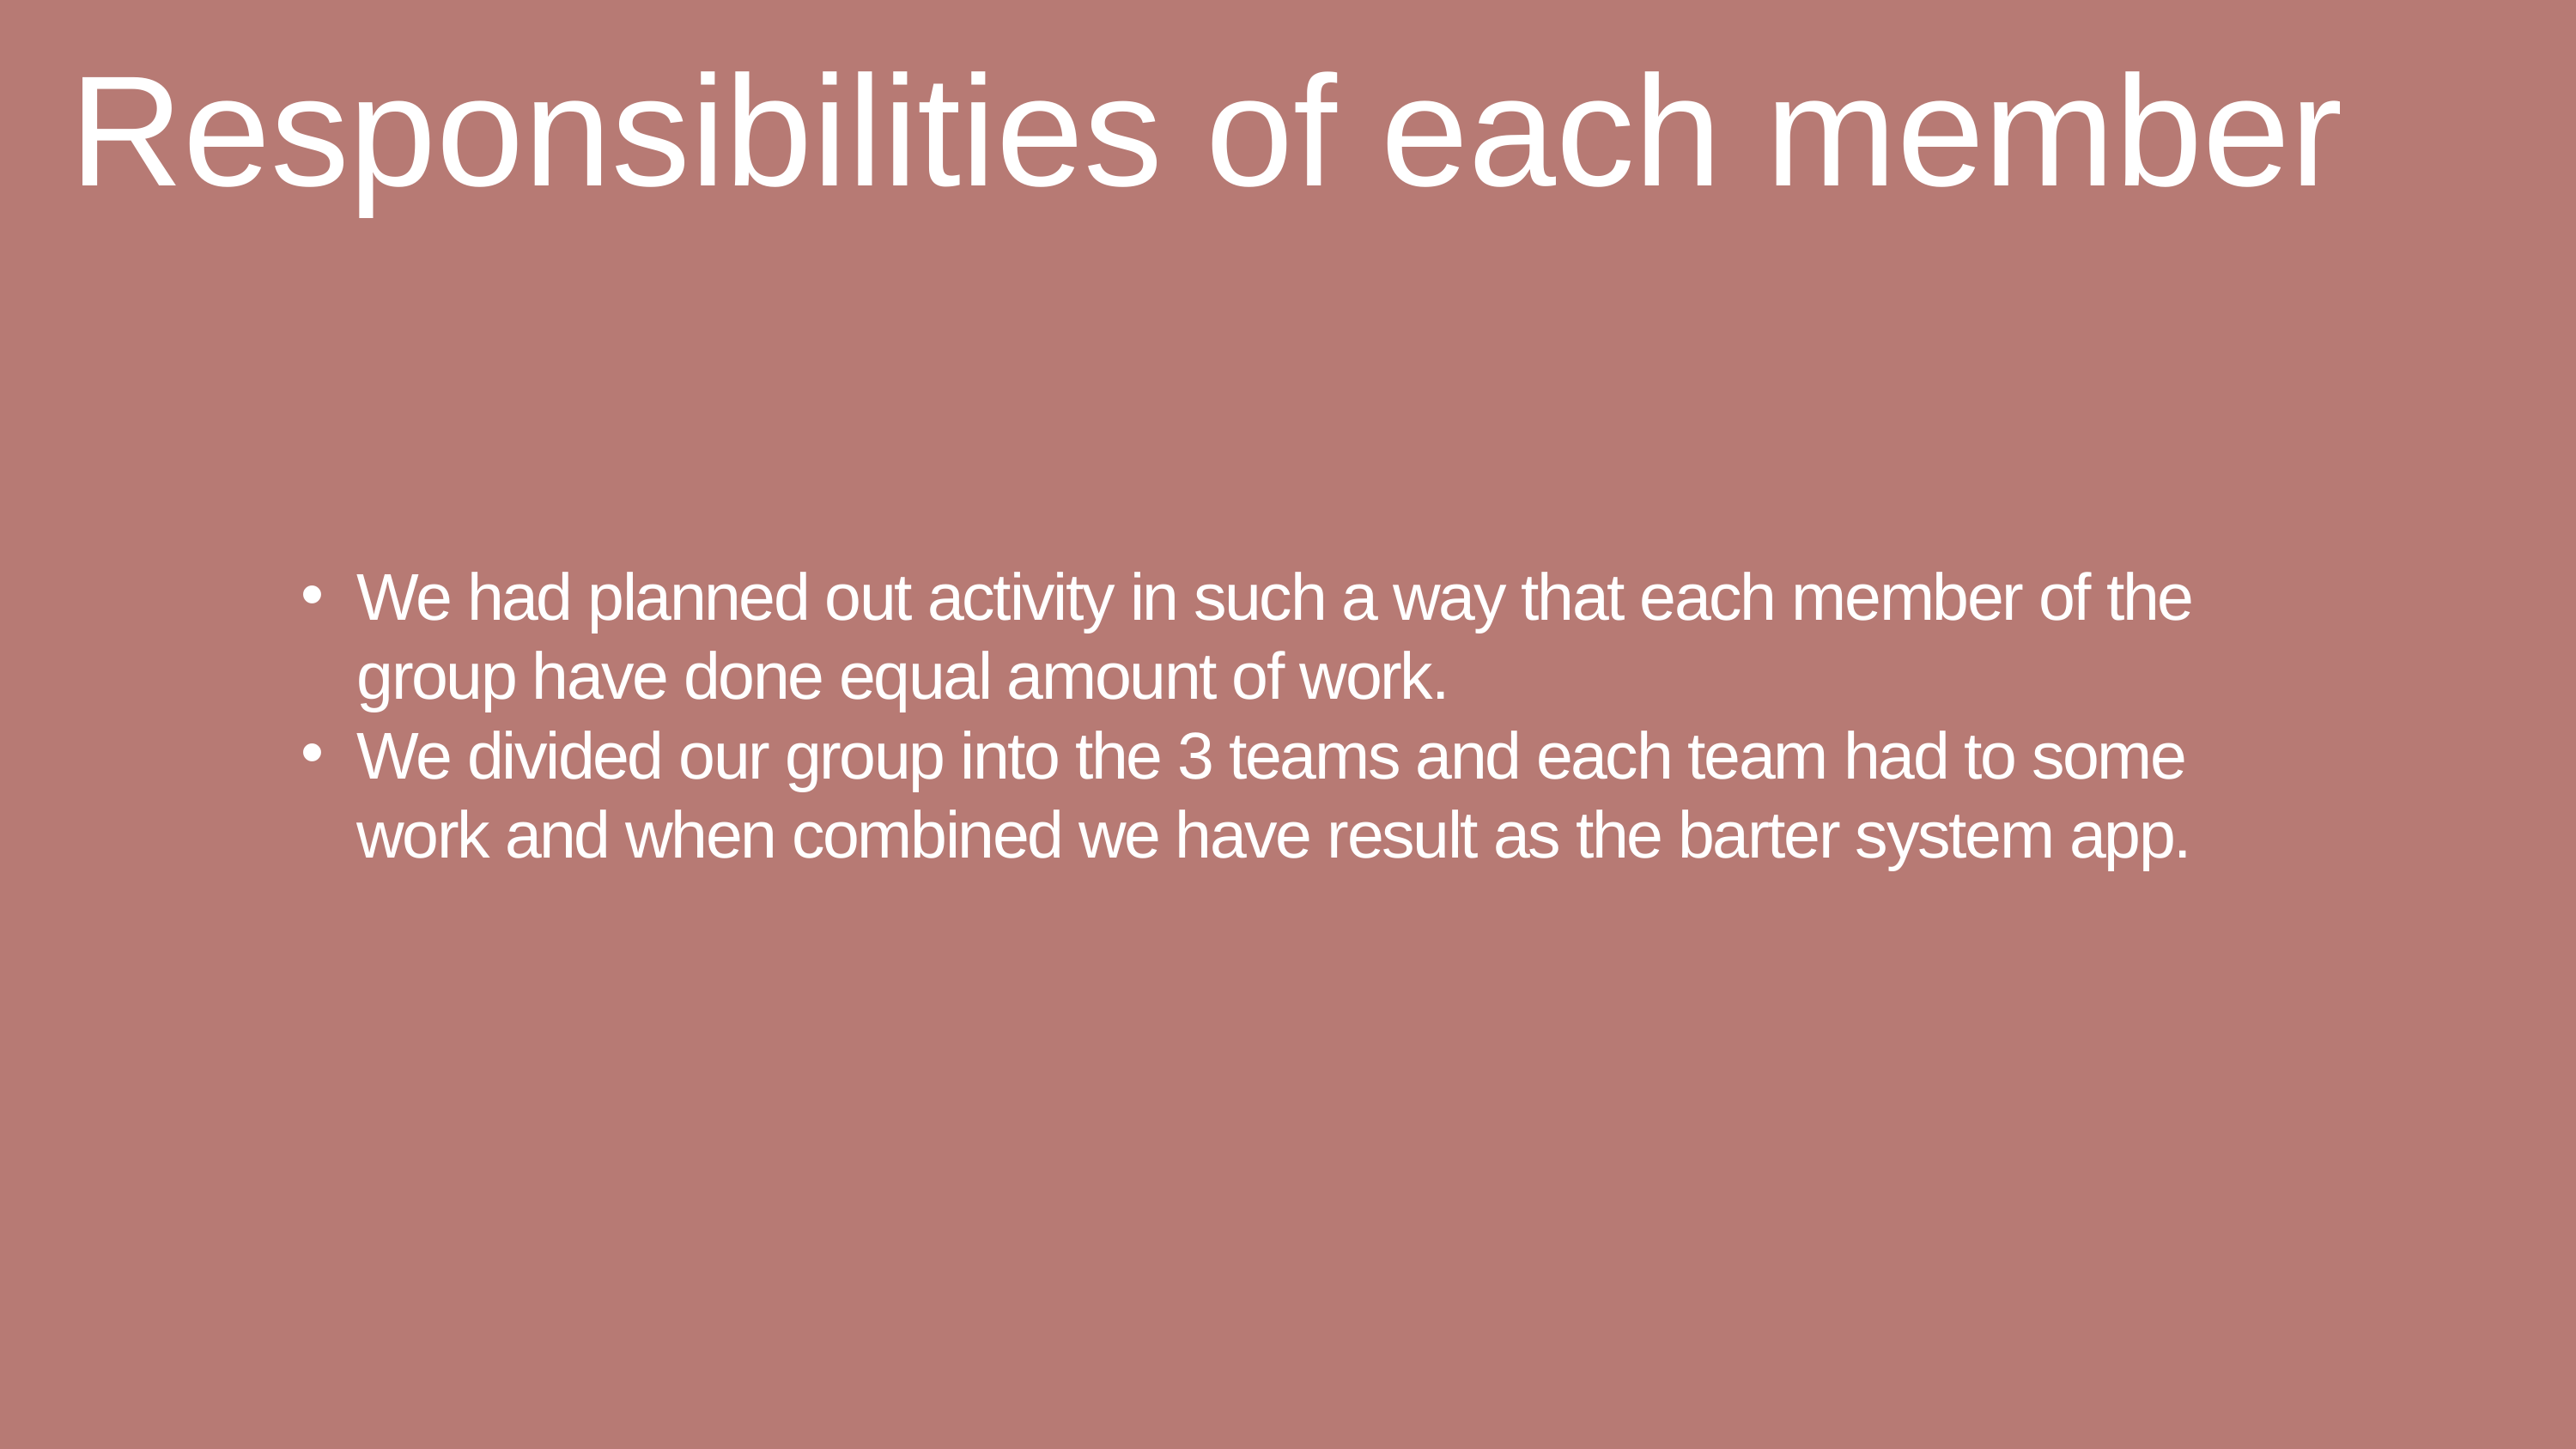

Responsibilities of each member

We had planned out activity in such a way that each member of the group have done equal amount of work.
We divided our group into the 3 teams and each team had to some work and when combined we have result as the barter system app.